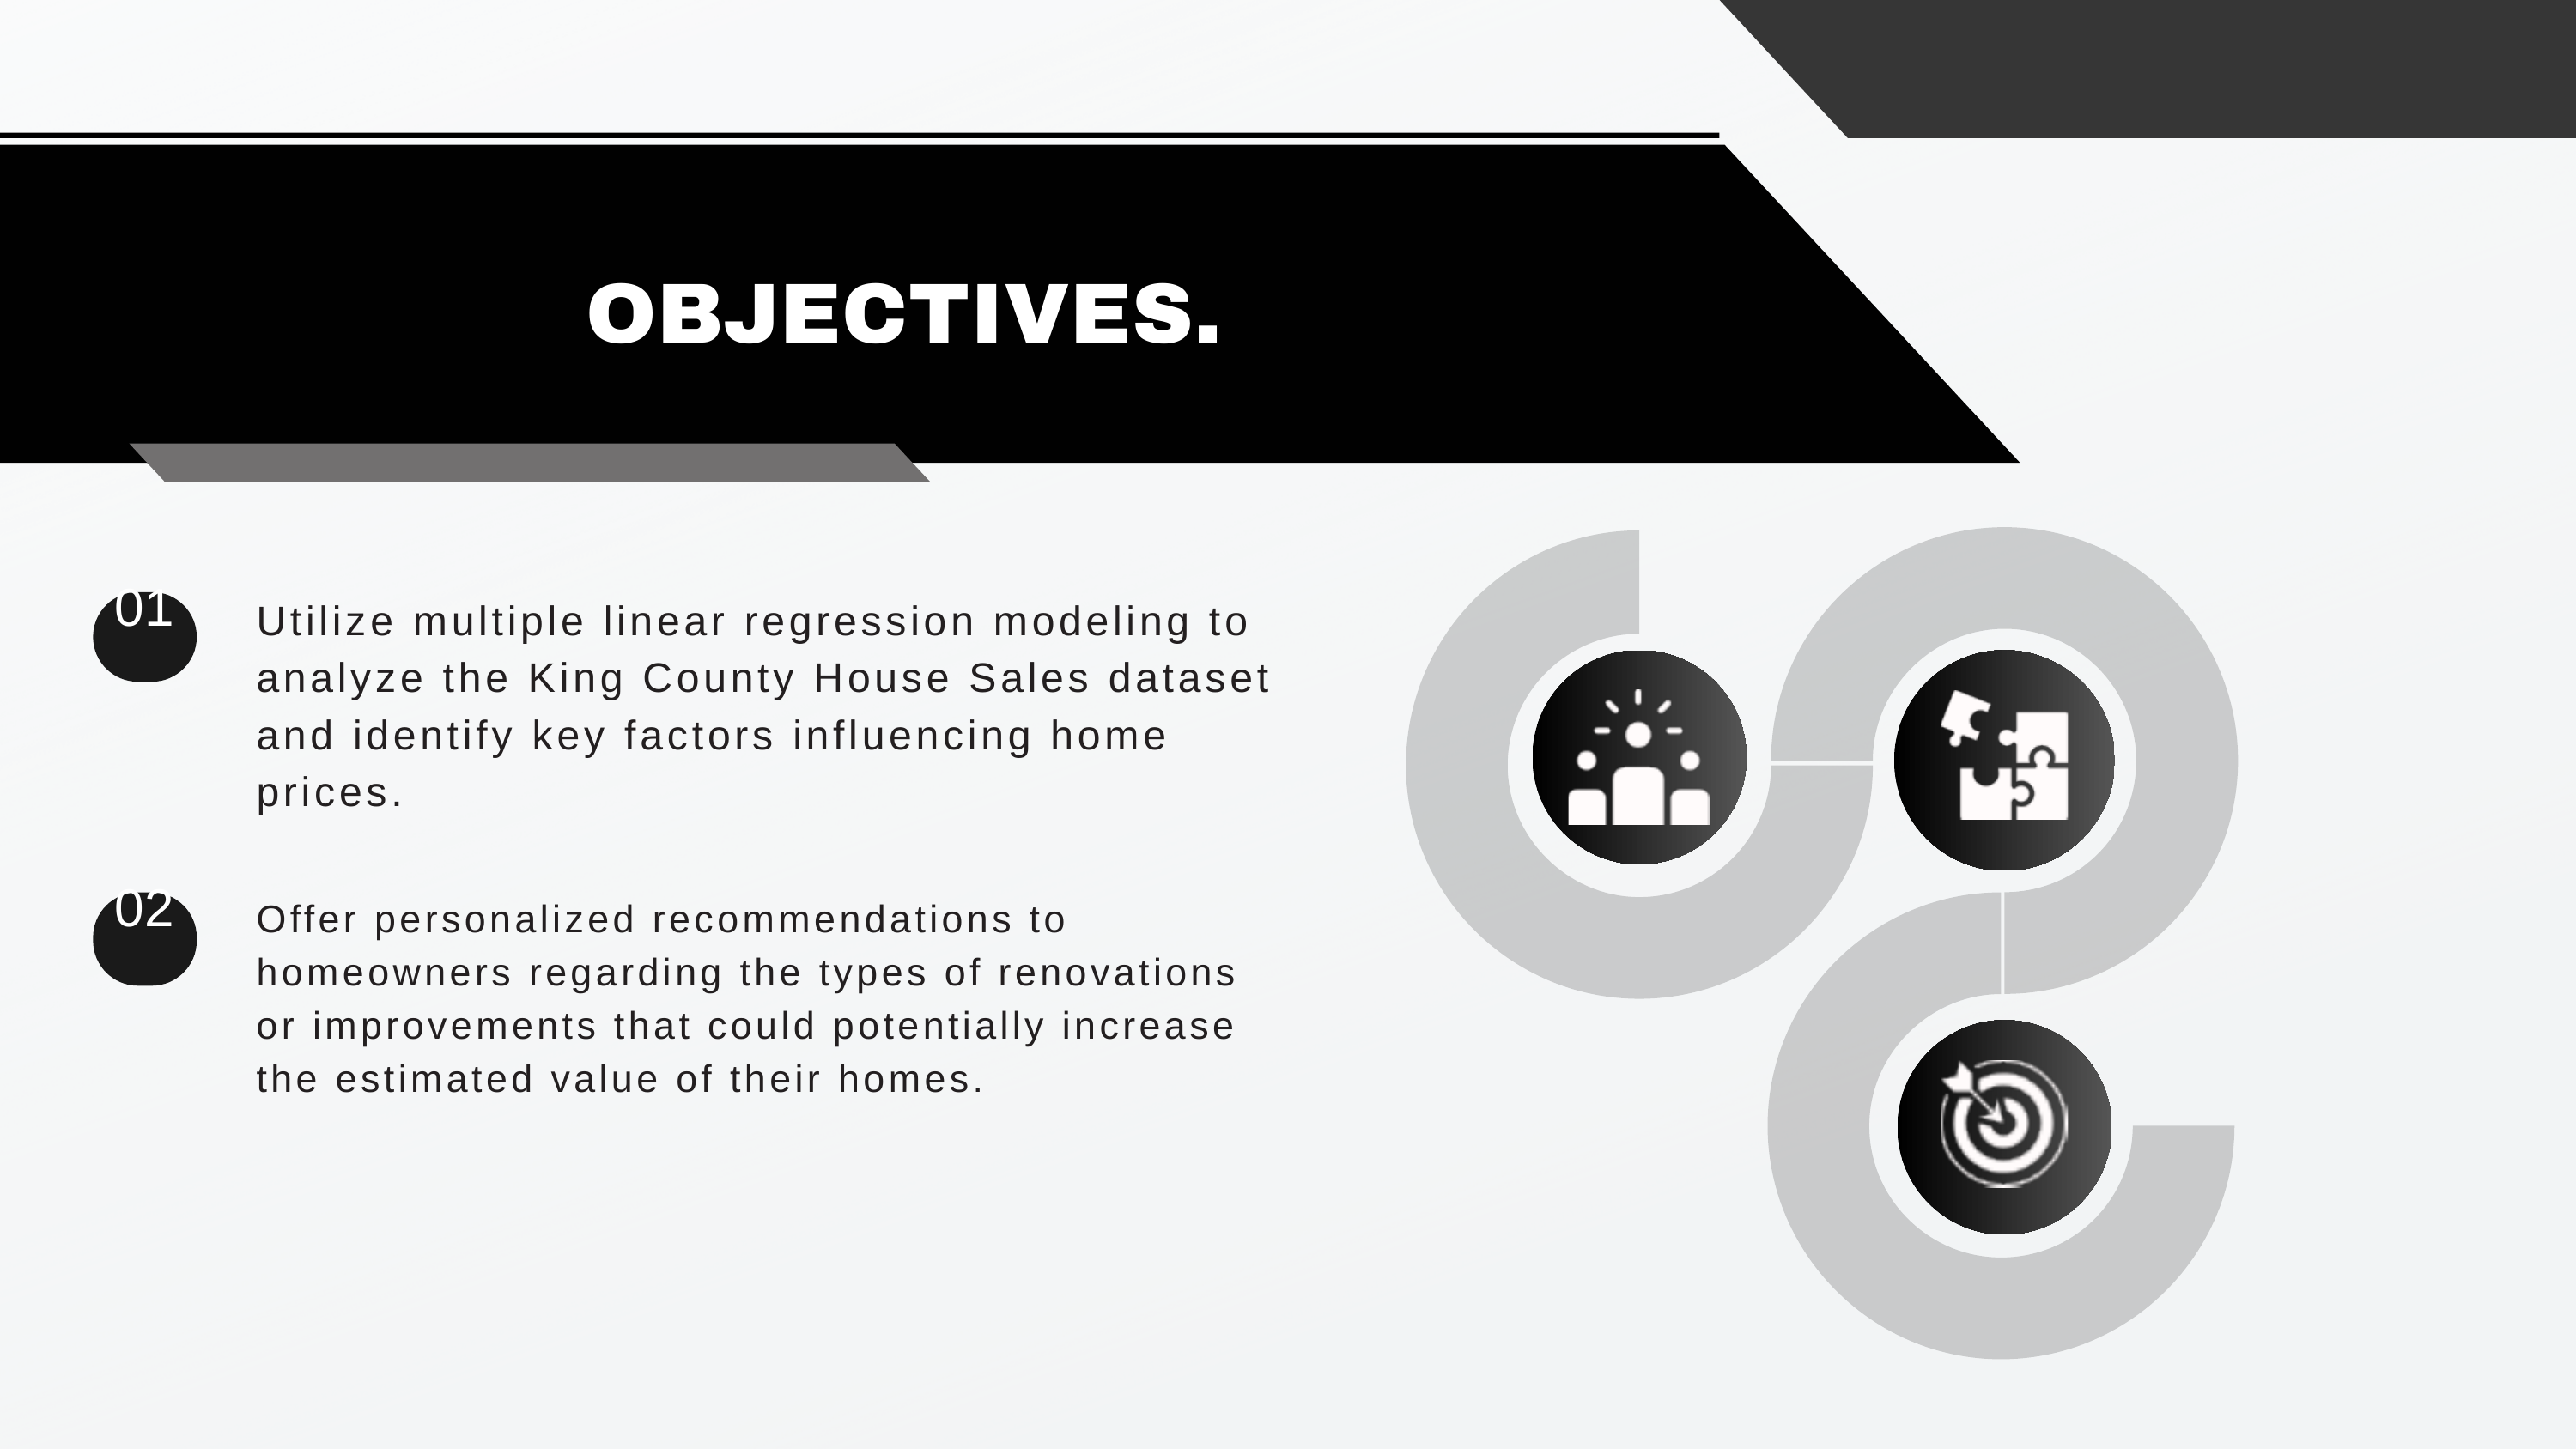

OBJECTIVES.

Utilize multiple linear regression modeling to analyze the King County House Sales dataset and identify key factors influencing home prices.

01

Offer personalized recommendations to homeowners regarding the types of renovations or improvements that could potentially increase the estimated value of their homes.

02